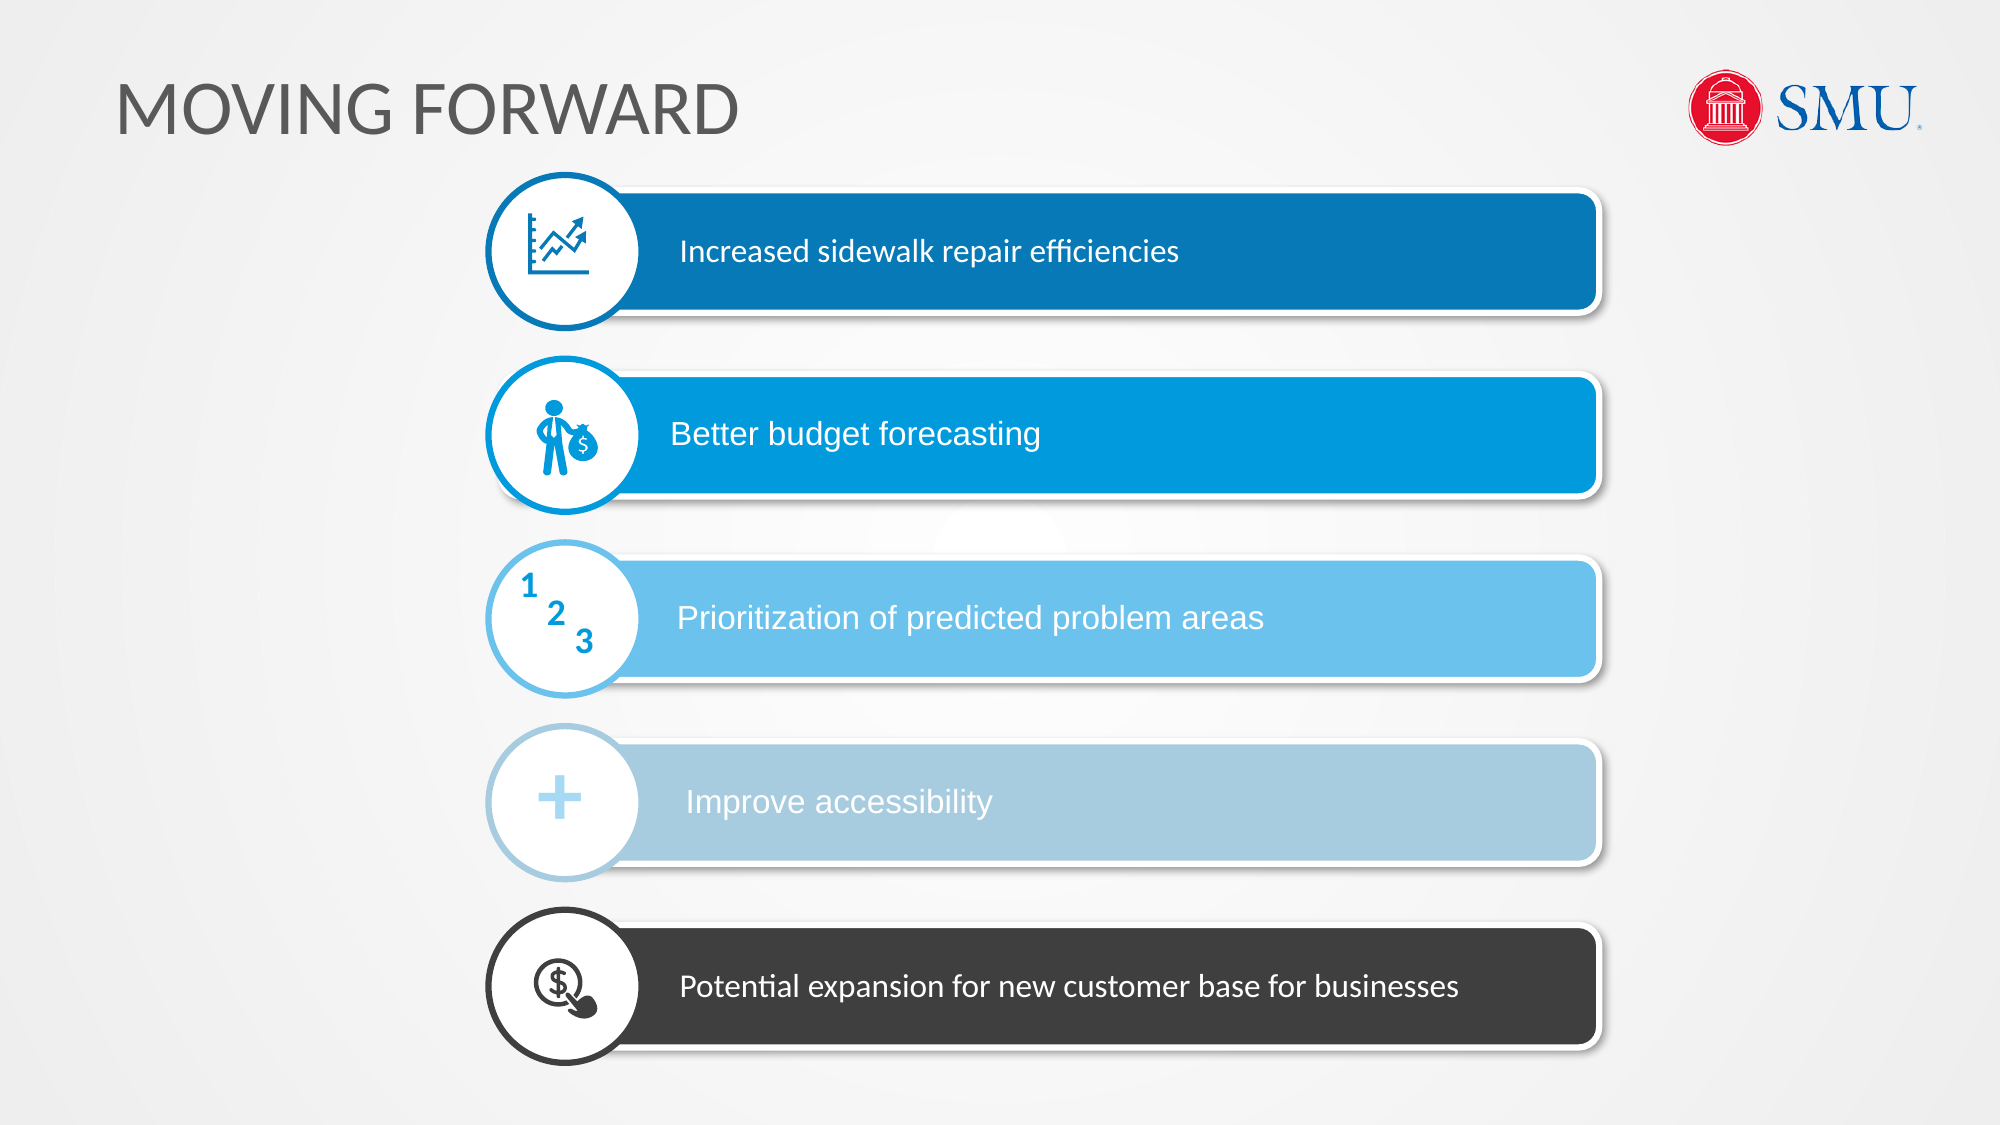

# MOVING FORWARD

 Increased sidewalk repair efficiencies

        Better budget forecasting

1
2
3

      Prioritization of predicted problem areas

+

       Improve accessibility

 Potential expansion for new customer base for businesses